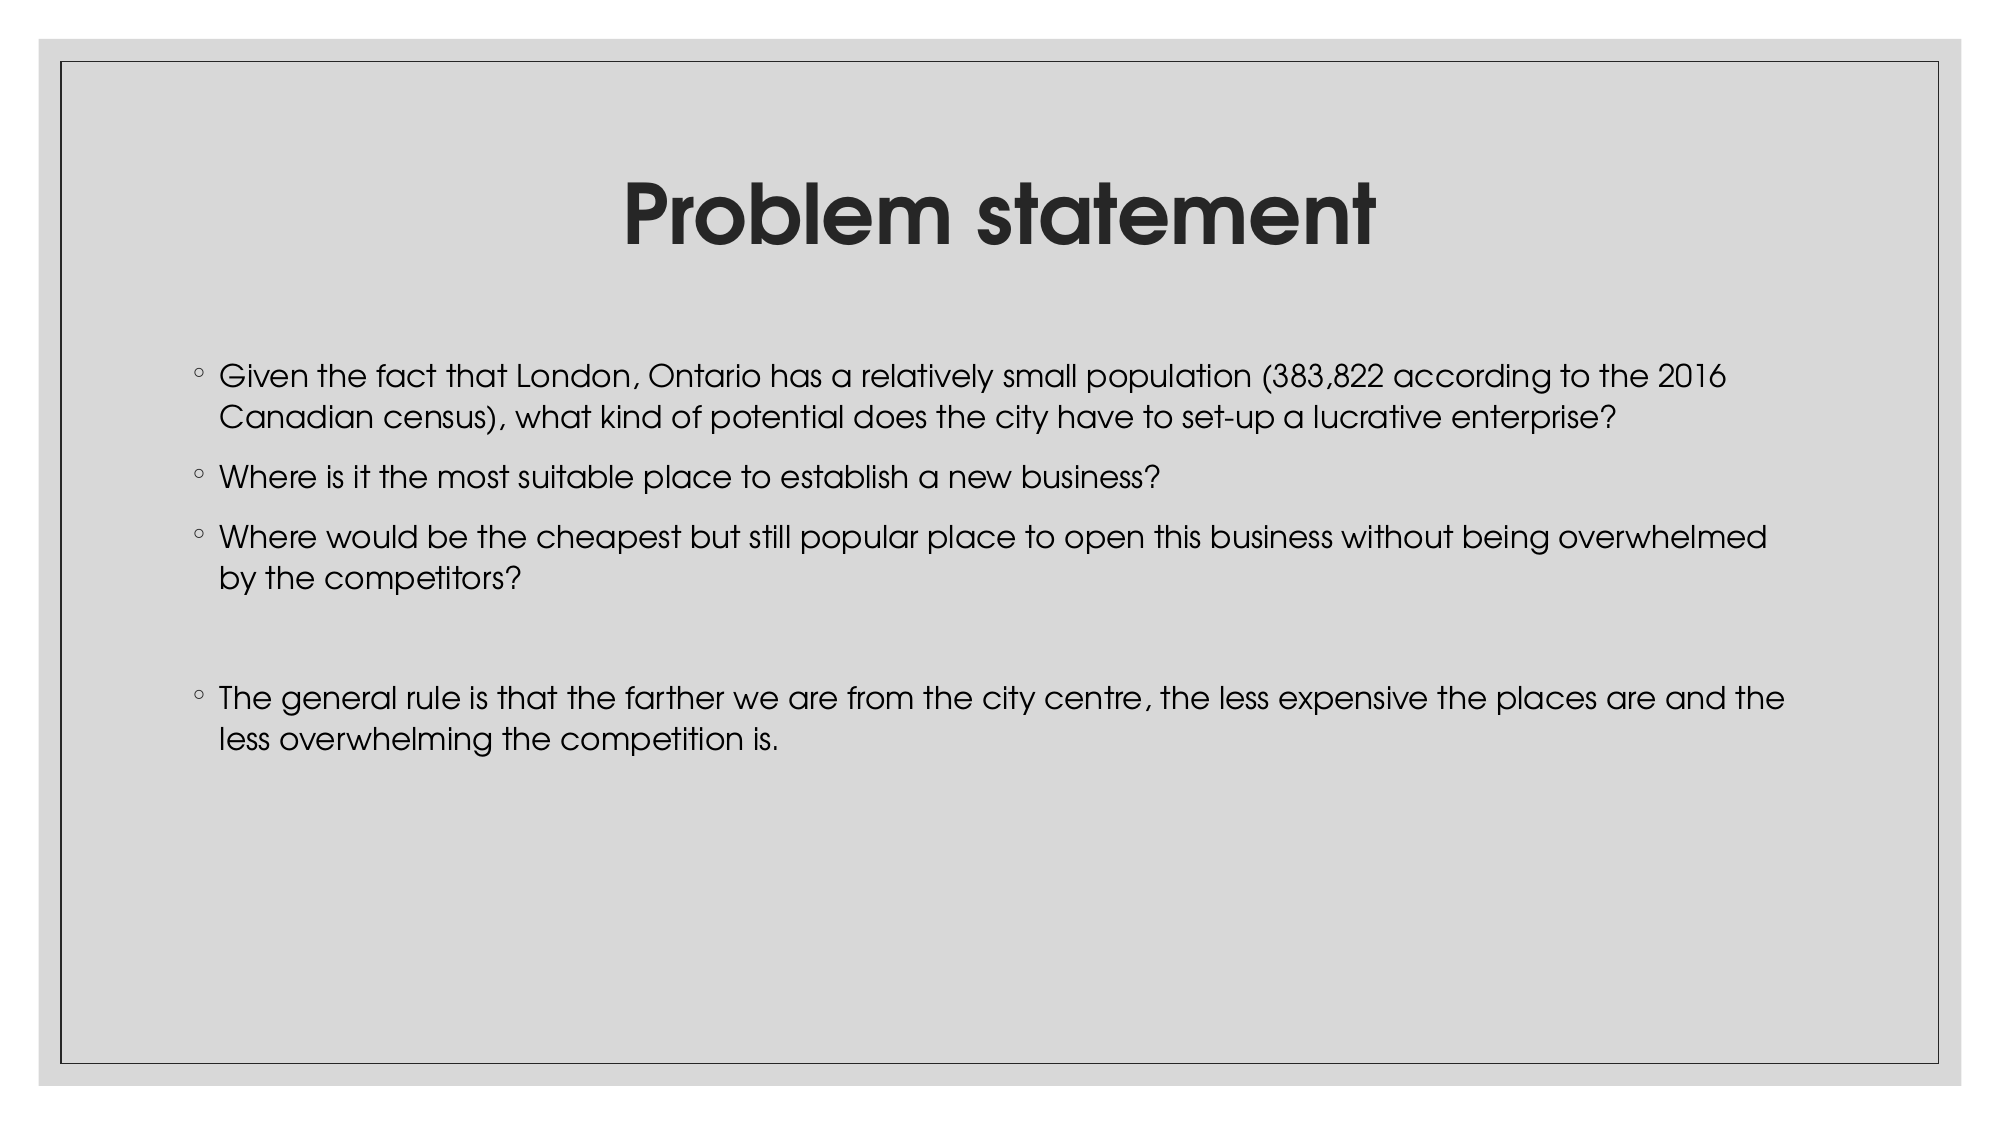

# Problem statement
Given the fact that London, Ontario has a relatively small population (383,822 according to the 2016 Canadian census), what kind of potential does the city have to set-up a lucrative enterprise?
Where is it the most suitable place to establish a new business?
Where would be the cheapest but still popular place to open this business without being overwhelmed by the competitors?

The general rule is that the farther we are from the city centre, the less expensive the places are and the less overwhelming the competition is.